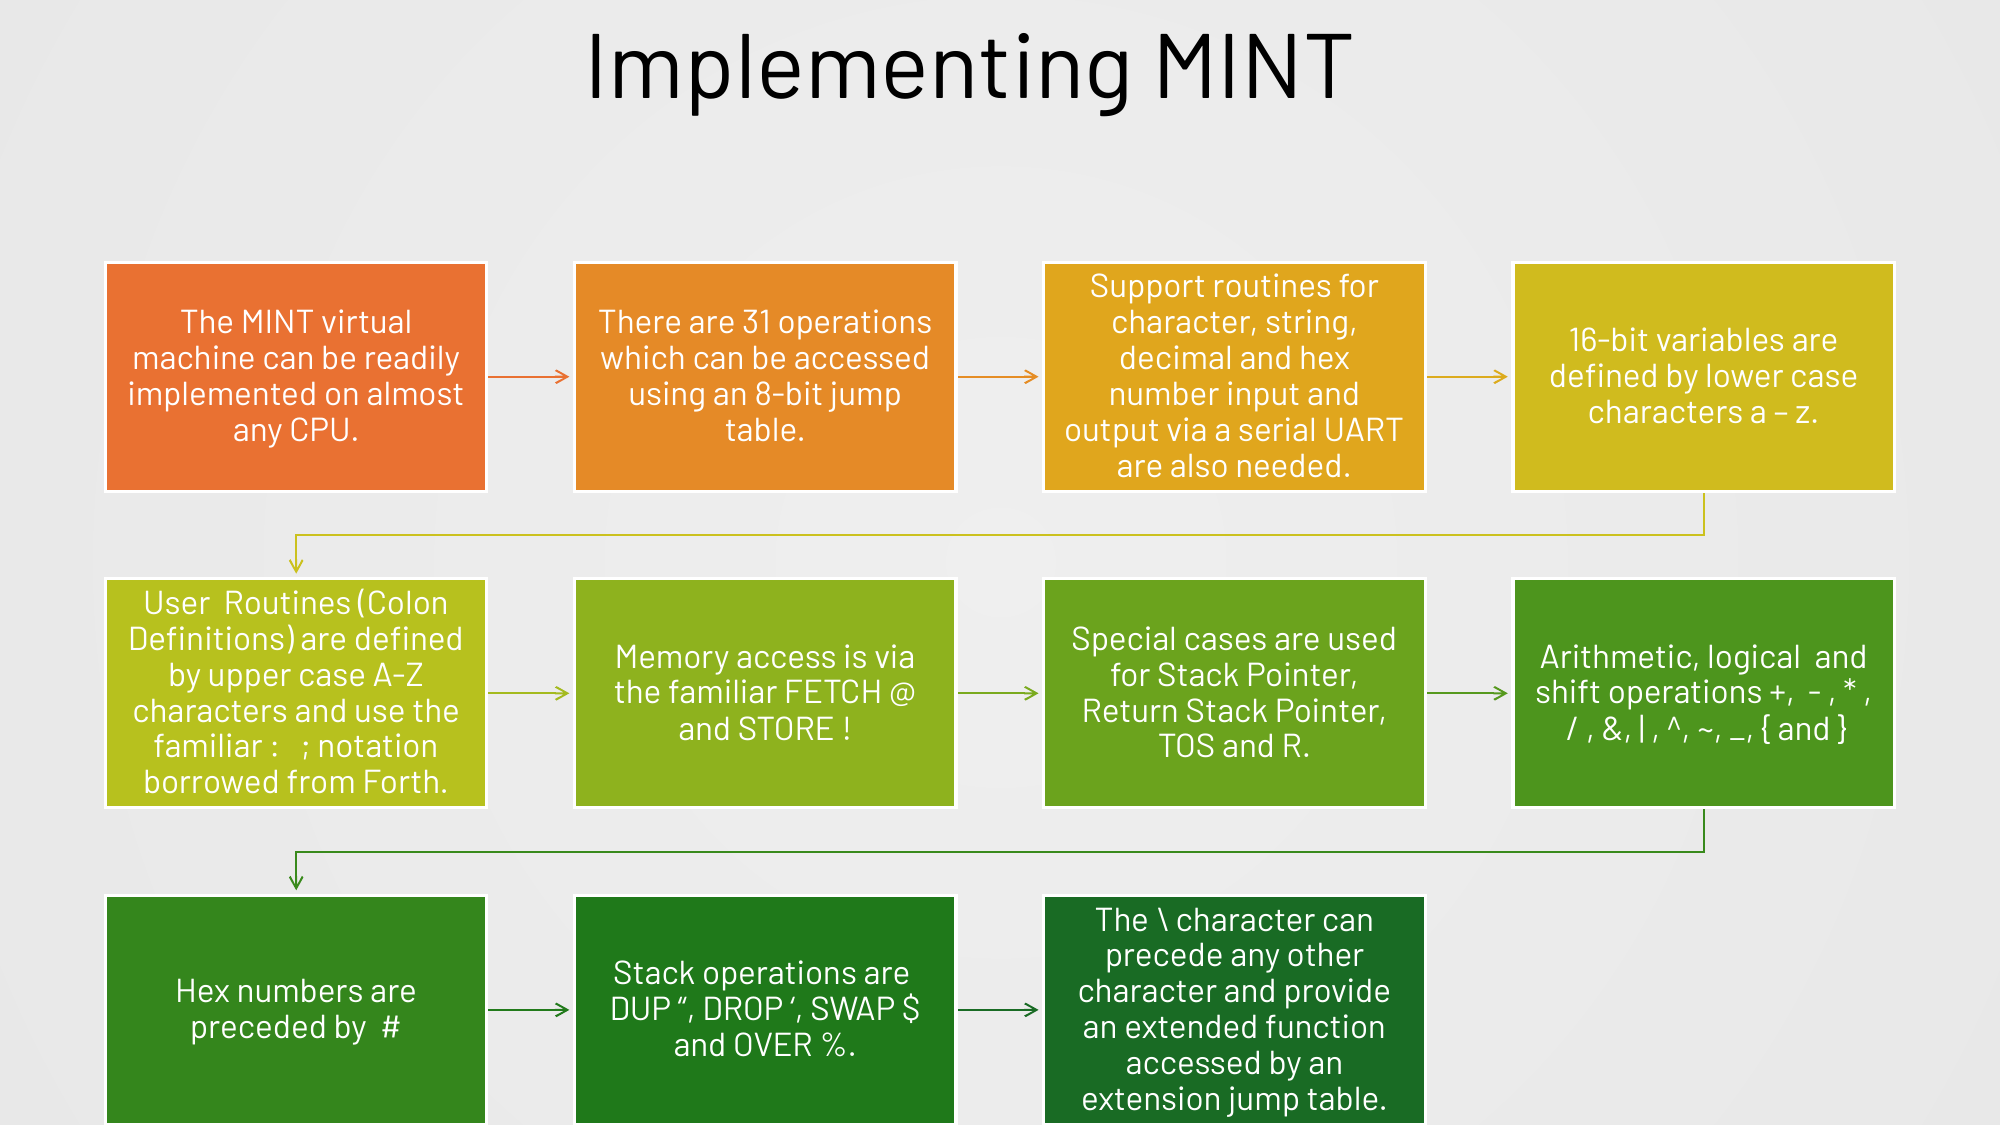

# Implementing MINT

The MINT virtual machine can be readily implemented on almost any CPU.

There are 31 operations which can be accessed using an 8-bit jump table.

Support routines for character, string, decimal and hex number input and output via a serial UART are also needed.

16-bit variables are defined by lower case characters a – z.

User  Routines (Colon Definitions) are defined by upper case A-Z characters and use the familiar :   ; notation borrowed from Forth.

Memory access is via the familiar FETCH @ and STORE !

Special cases are used for Stack Pointer, Return Stack Pointer, TOS and R.

Arithmetic, logical  and shift operations +,  - , * ,  / , &, | , ^, ~, _, { and }

Hex numbers are preceded by  #

Stack operations are  DUP “, DROP ‘, SWAP $ and OVER %.
The \ character can precede any other character and provide an extended function accessed by an extension jump table.